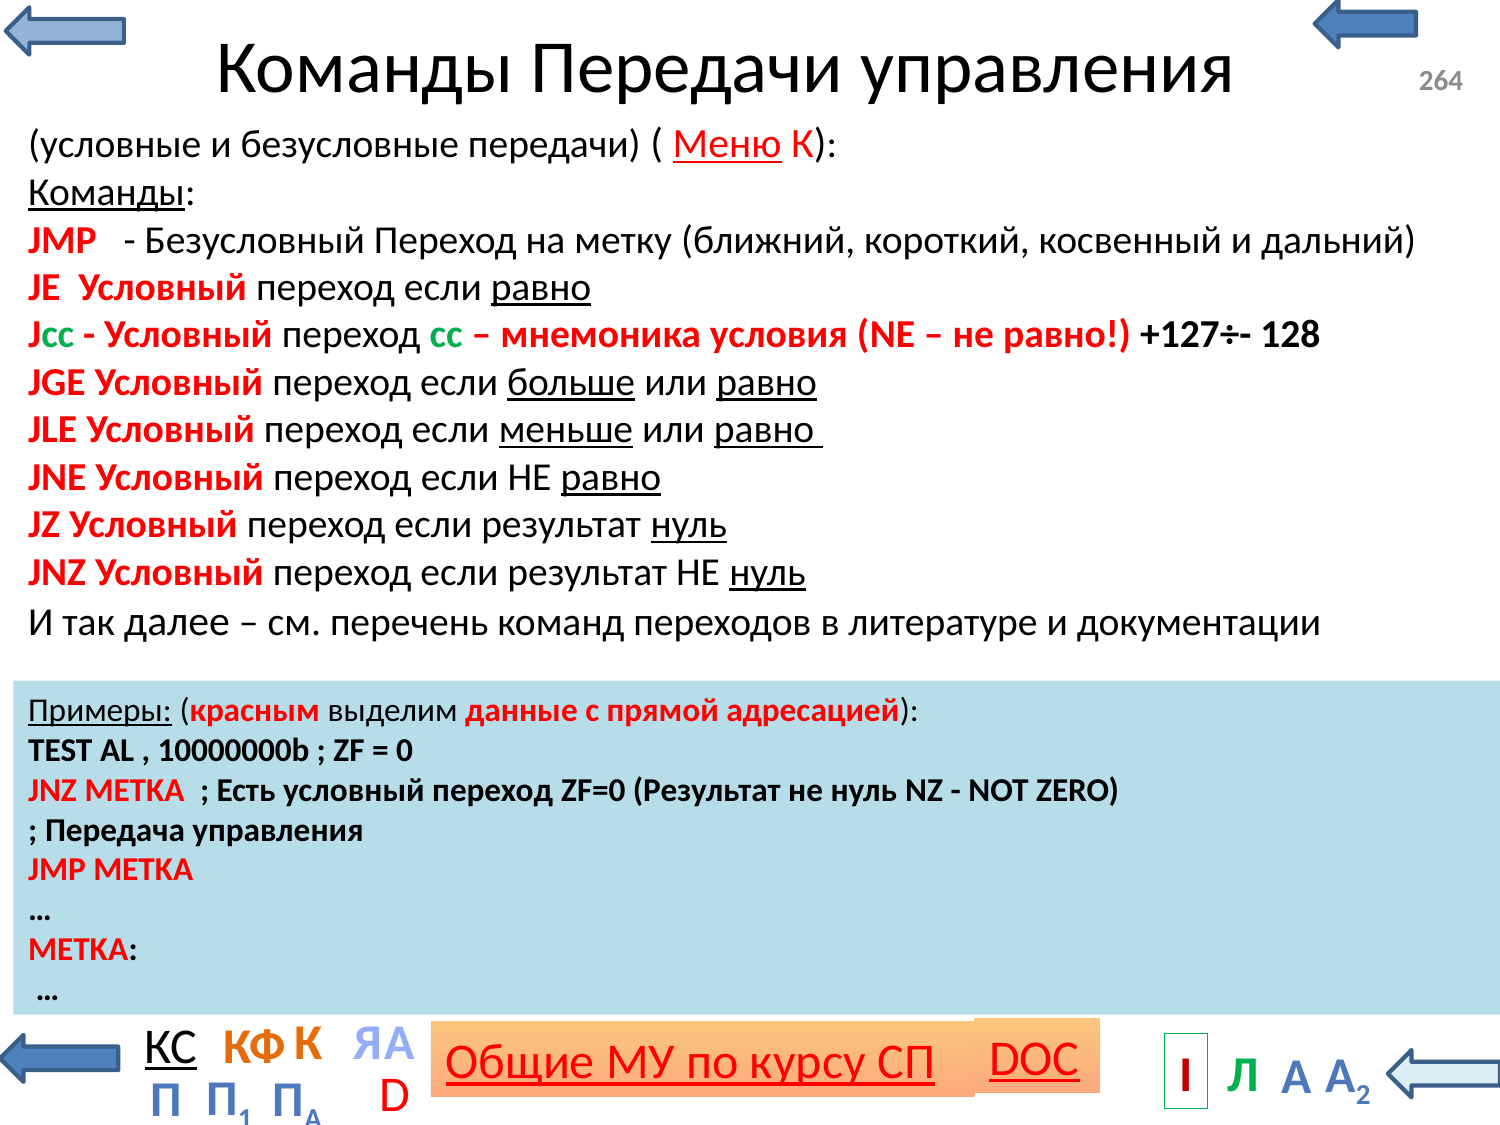

# Команды Передачи управления
264
(условные и безусловные передачи) ( Меню К):
Команды:
JMP   - Безусловный Переход на метку (ближний, короткий, косвенный и дальний)
JE  Условный переход если равно
Jcc - Условный переход cc – мнемоника условия (NE – не равно!) +127÷- 128
JGE Условный переход если больше или равно
JLE Условный переход если меньше или равно
JNE Условный переход если НЕ равно
JZ Условный переход если результат нуль
JNZ Условный переход если результат НЕ нуль
И так далее – см. перечень команд переходов в литературе и документации
Примеры: (красным выделим данные с прямой адресацией):
TEST AL , 10000000b ; ZF = 0
JNZ METKA  ; Есть условный переход ZF=0 (Результат не нуль NZ - NOT ZERO)
; Передача управления
JMP METKA
…
METKA:
 …